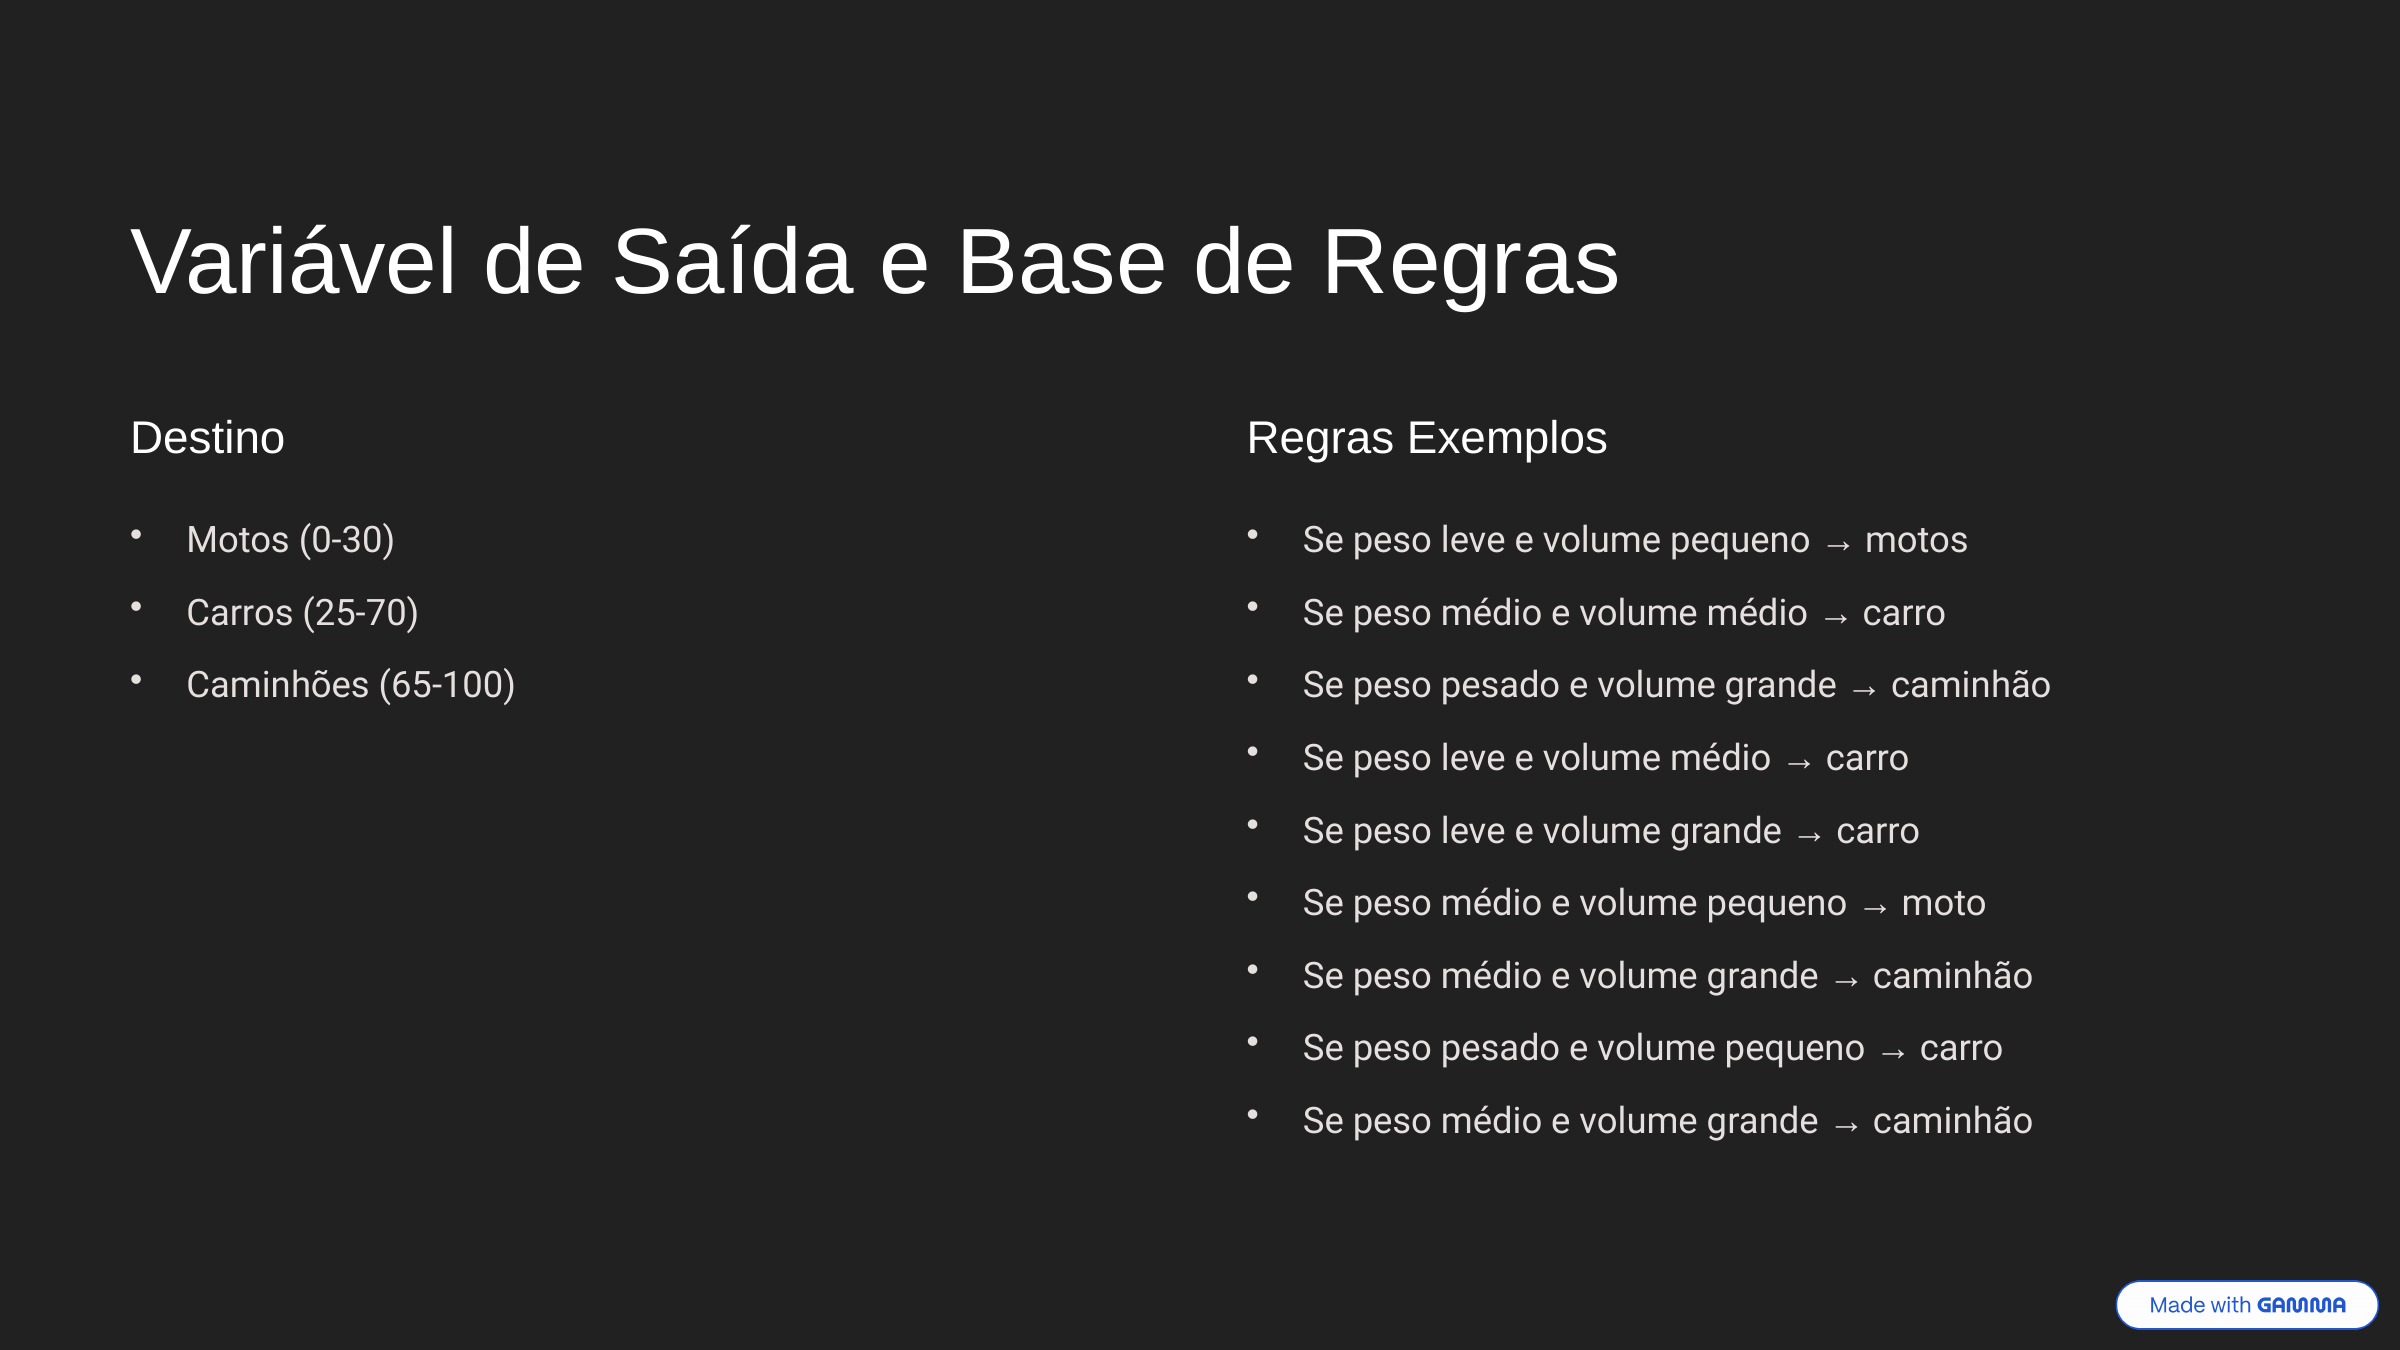

Variável de Saída e Base de Regras
Destino
Regras Exemplos
Motos (0-30)
Se peso leve e volume pequeno → motos
Carros (25-70)
Se peso médio e volume médio → carro
Caminhões (65-100)
Se peso pesado e volume grande → caminhão
Se peso leve e volume médio → carro
Se peso leve e volume grande → carro
Se peso médio e volume pequeno → moto
Se peso médio e volume grande → caminhão
Se peso pesado e volume pequeno → carro
Se peso médio e volume grande → caminhão